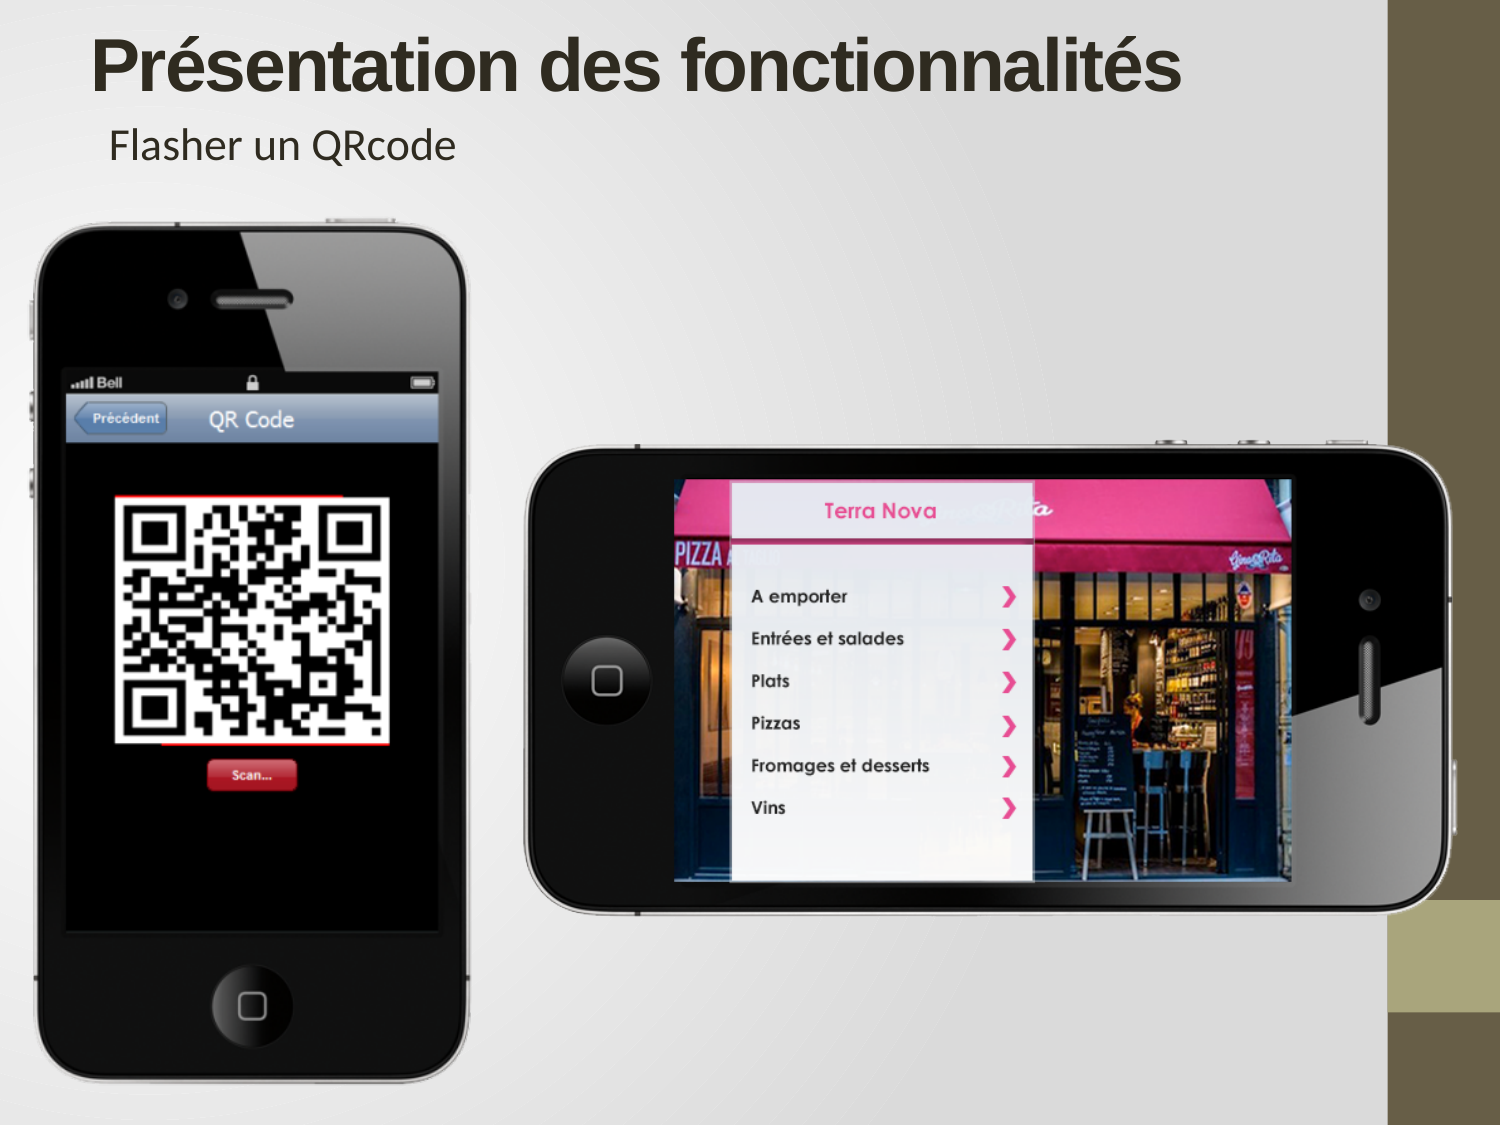

# Présentation des fonctionnalités
Flasher un QRcode